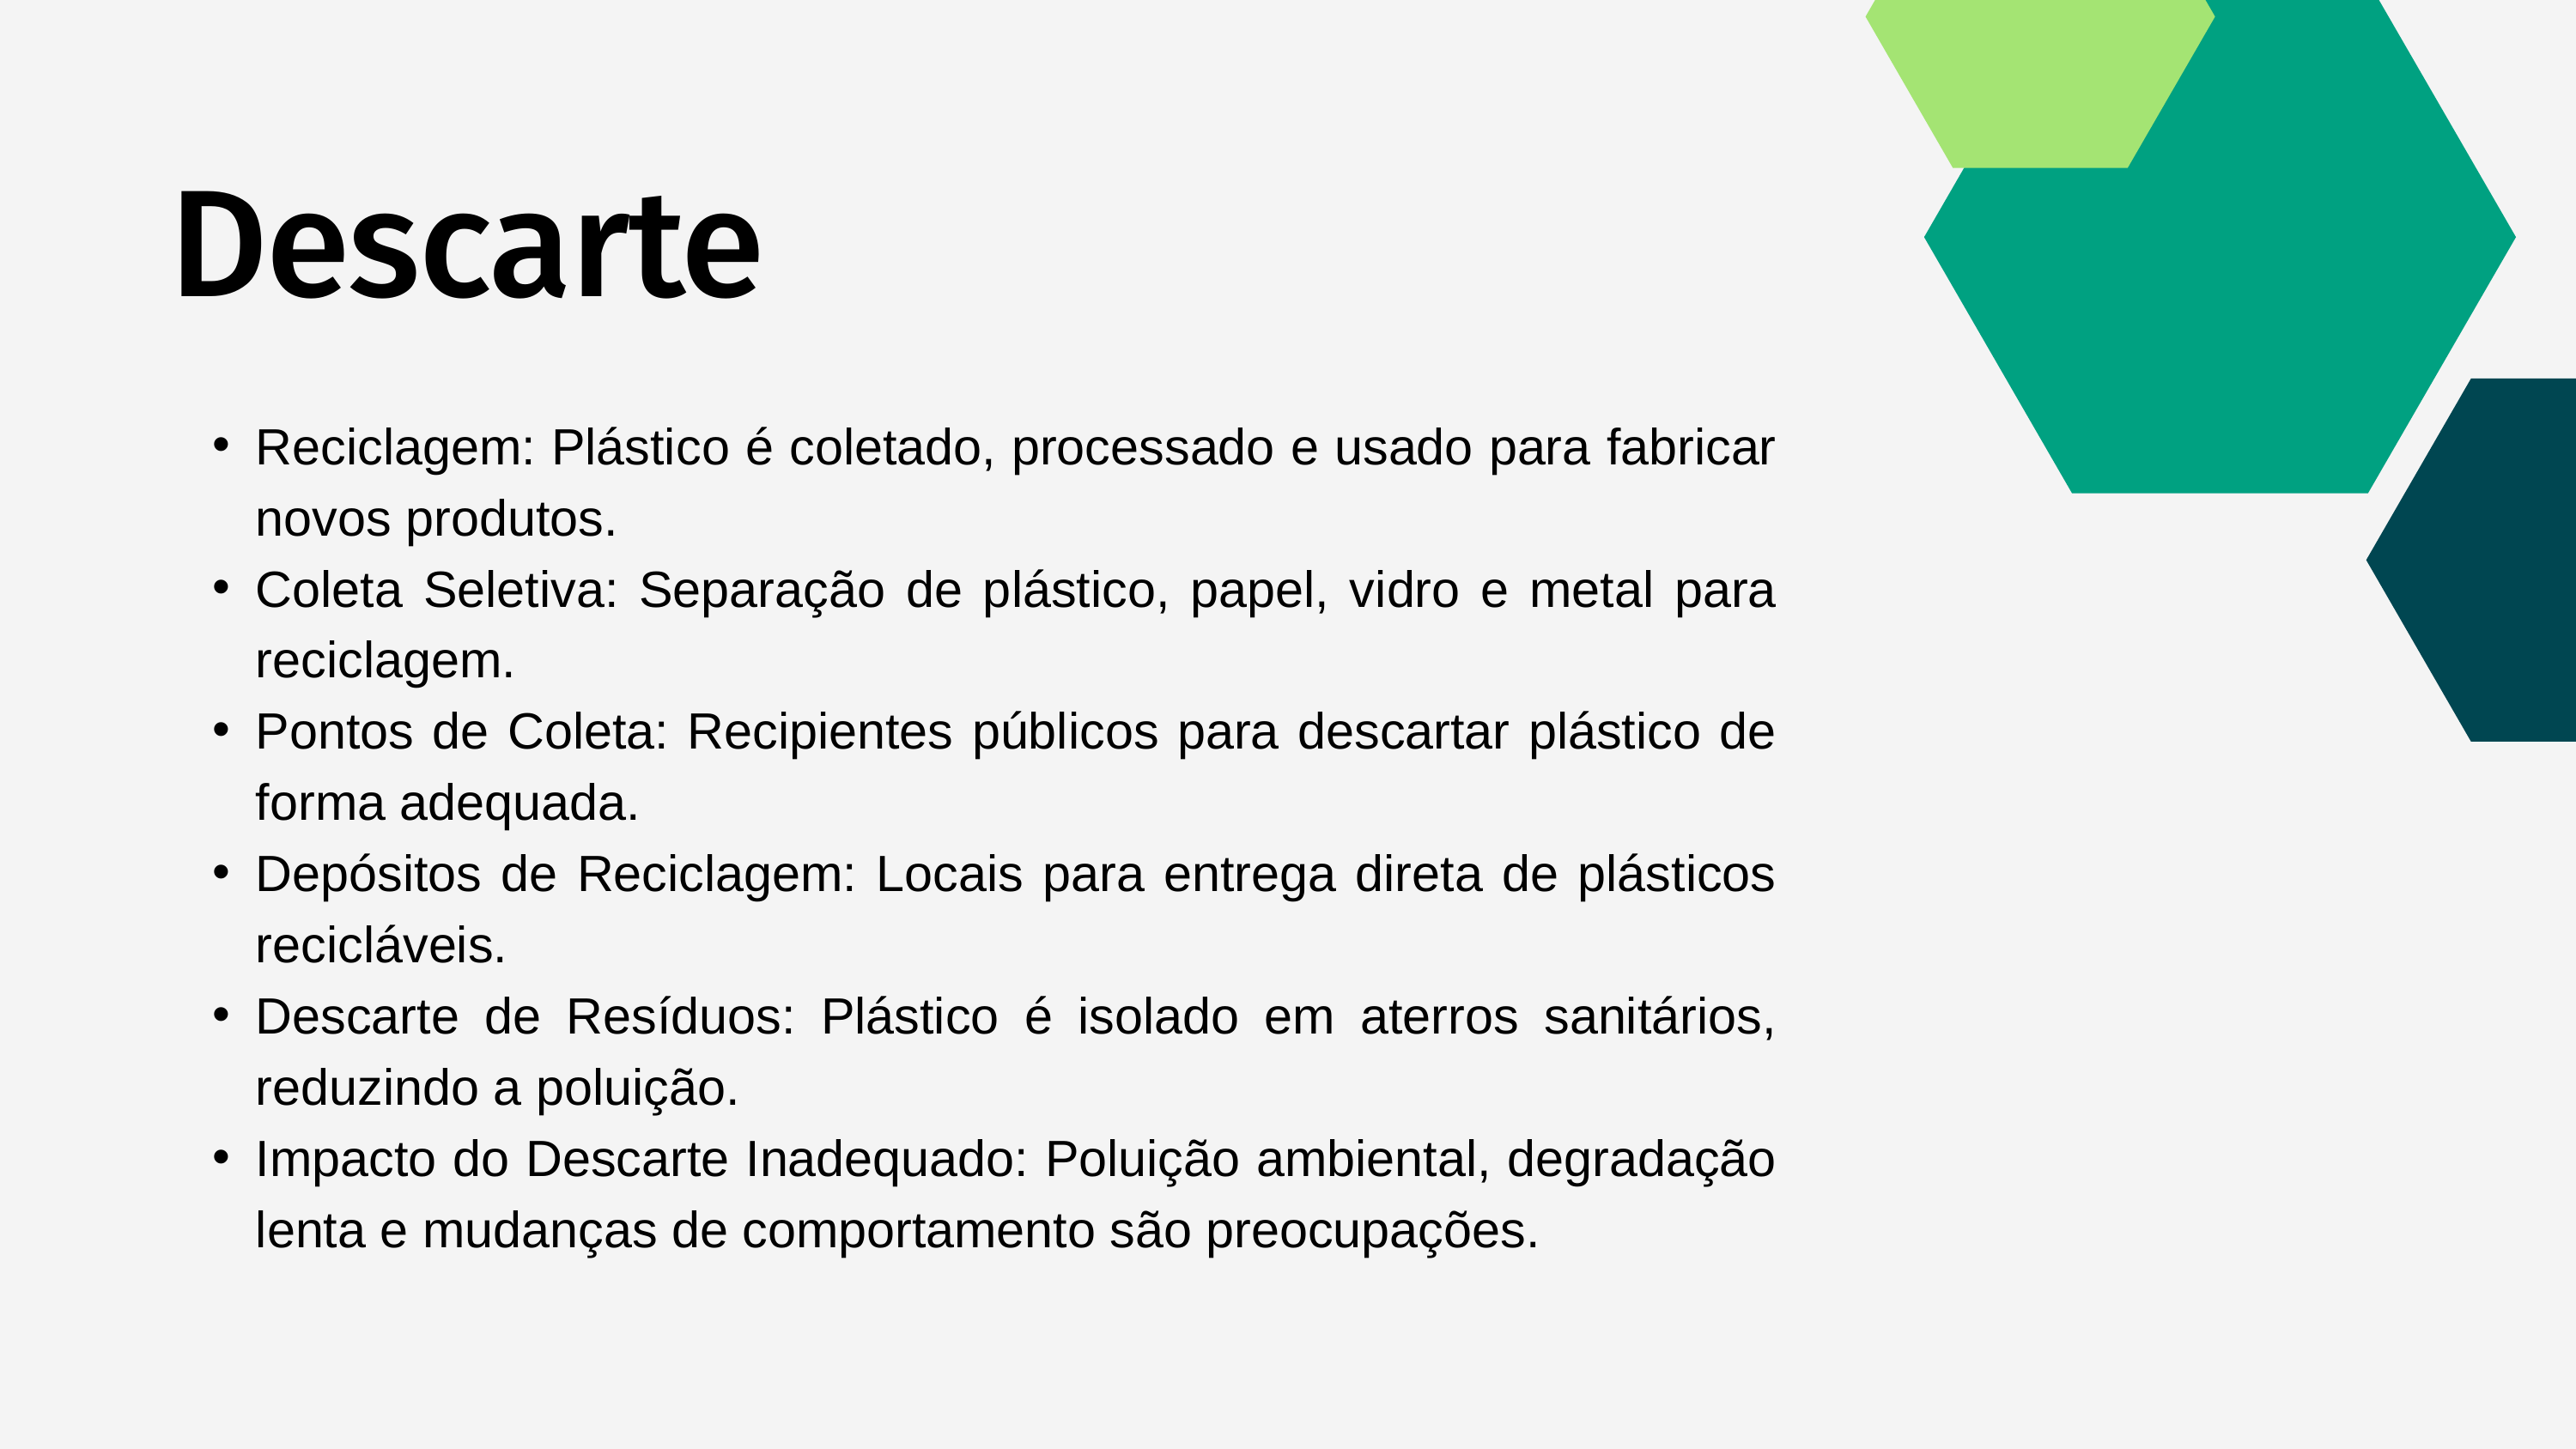

Descarte

Reciclagem: Plástico é coletado, processado e usado para fabricar novos produtos.
Coleta Seletiva: Separação de plástico, papel, vidro e metal para reciclagem.
Pontos de Coleta: Recipientes públicos para descartar plástico de forma adequada.
Depósitos de Reciclagem: Locais para entrega direta de plásticos recicláveis.
Descarte de Resíduos: Plástico é isolado em aterros sanitários, reduzindo a poluição.
Impacto do Descarte Inadequado: Poluição ambiental, degradação lenta e mudanças de comportamento são preocupações.